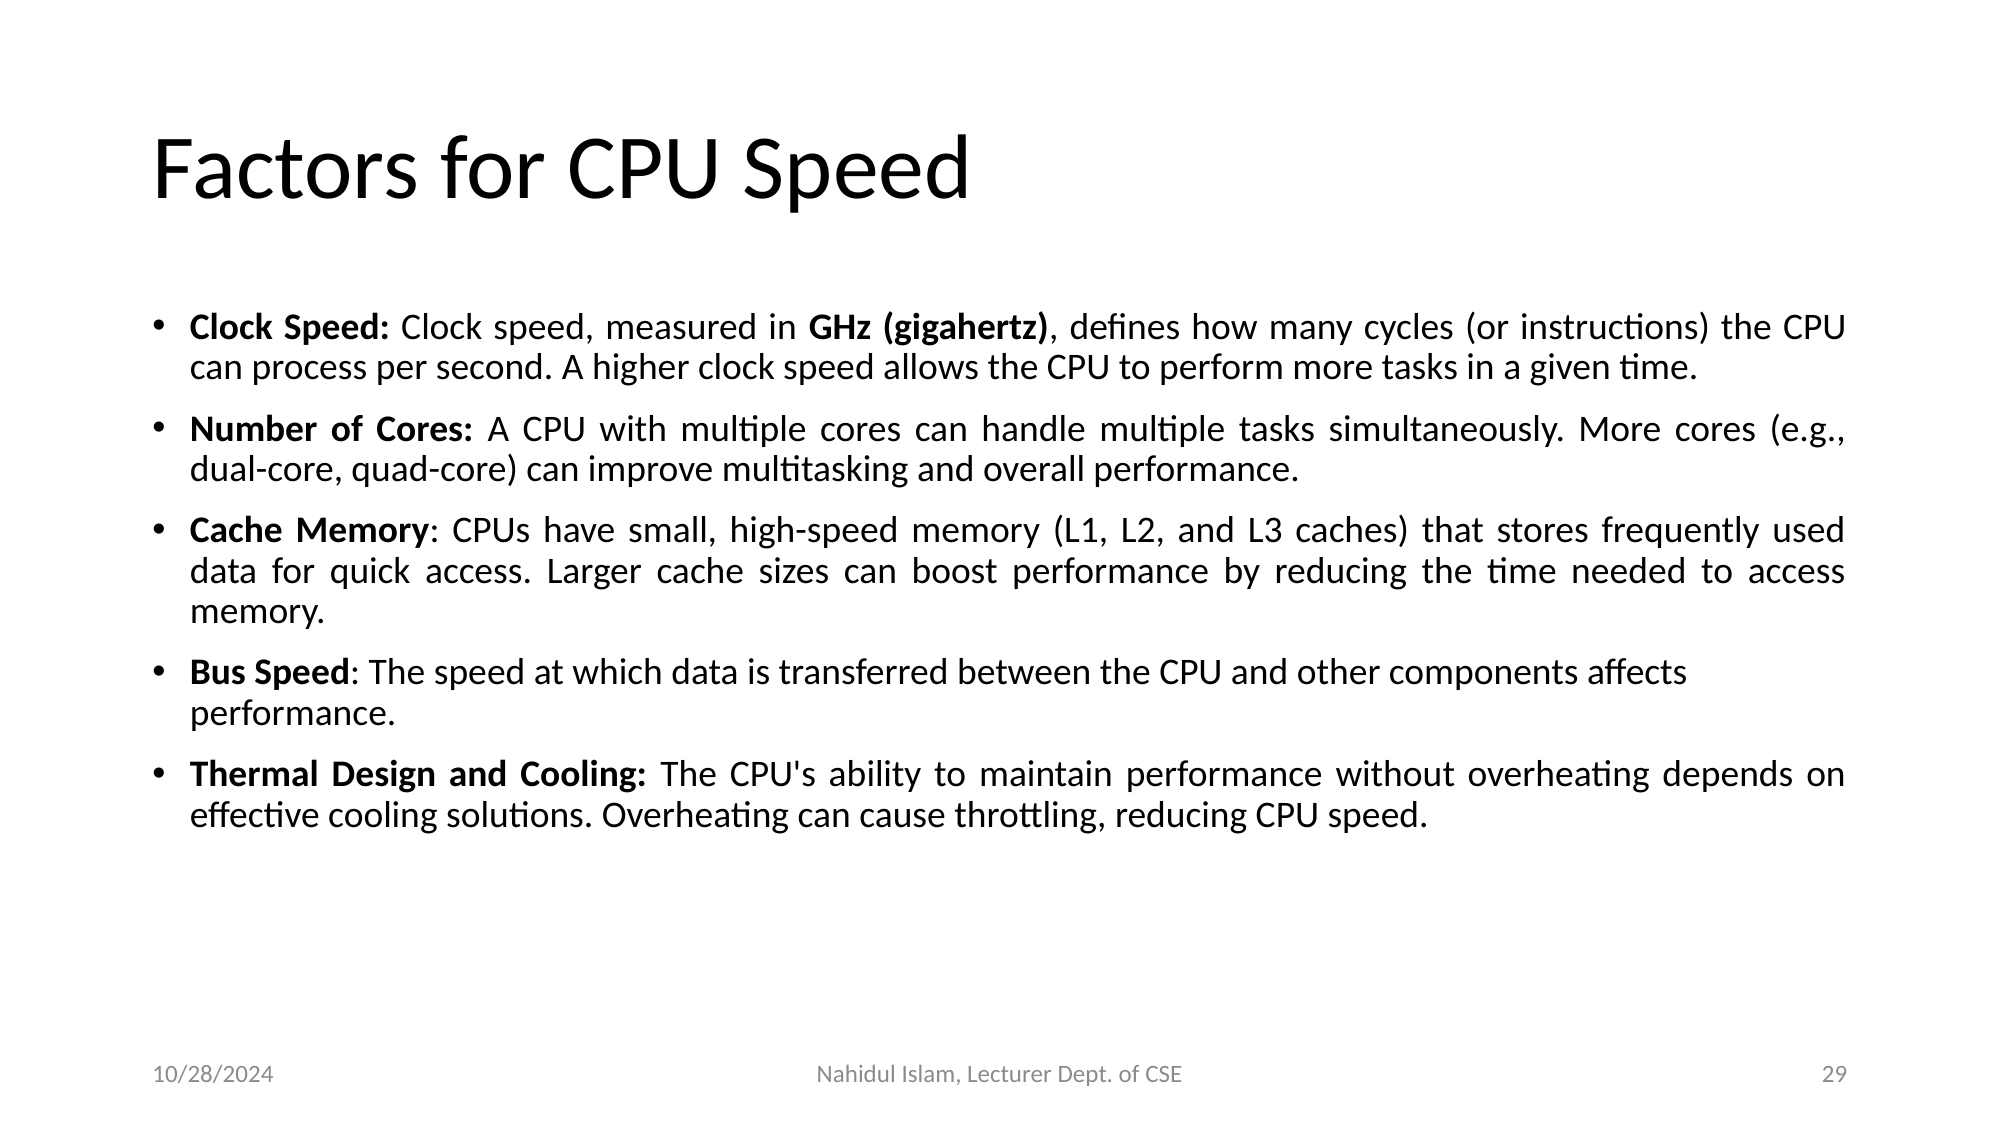

# Factors for CPU Speed
Clock Speed: Clock speed, measured in GHz (gigahertz), defines how many cycles (or instructions) the CPU can process per second. A higher clock speed allows the CPU to perform more tasks in a given time.
Number of Cores: A CPU with multiple cores can handle multiple tasks simultaneously. More cores (e.g., dual-core, quad-core) can improve multitasking and overall performance.
Cache Memory: CPUs have small, high-speed memory (L1, L2, and L3 caches) that stores frequently used data for quick access. Larger cache sizes can boost performance by reducing the time needed to access memory.
Bus Speed: The speed at which data is transferred between the CPU and other components affects performance.
Thermal Design and Cooling: The CPU's ability to maintain performance without overheating depends on effective cooling solutions. Overheating can cause throttling, reducing CPU speed.
10/28/2024
Nahidul Islam, Lecturer Dept. of CSE
29